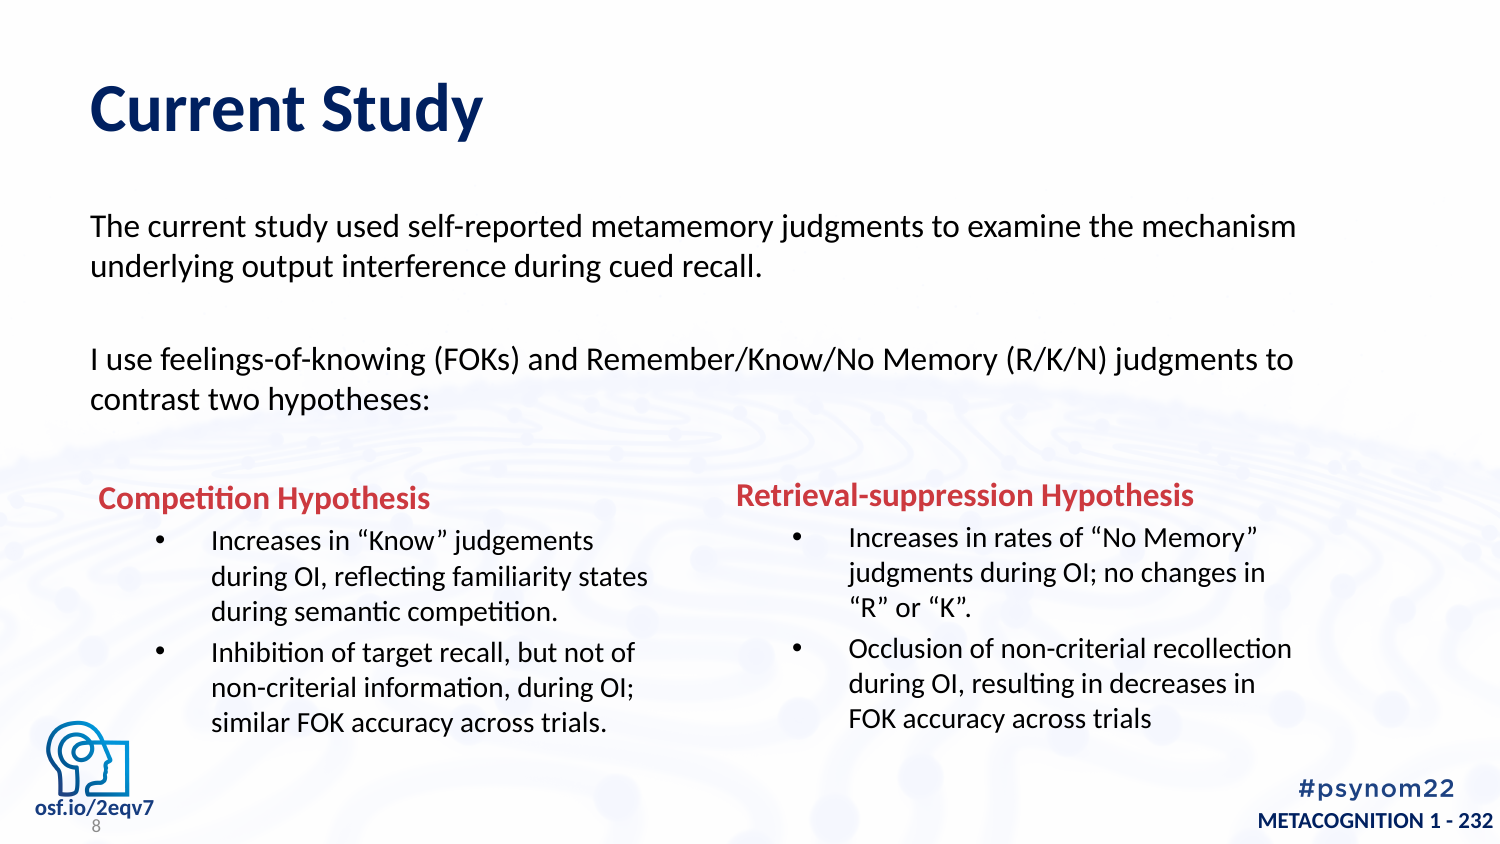

# Current Study
The current study used self-reported metamemory judgments to examine the mechanism underlying output interference during cued recall.

I use feelings-of-knowing (FOKs) and Remember/Know/No Memory (R/K/N) judgments to contrast two hypotheses:
Retrieval-suppression Hypothesis
Increases in rates of “No Memory” judgments during OI; no changes in “R” or “K”.
Occlusion of non-criterial recollection during OI, resulting in decreases in FOK accuracy across trials
Competition Hypothesis
Increases in “Know” judgements during OI, reflecting familiarity states during semantic competition.
Inhibition of target recall, but not of non-criterial information, during OI; similar FOK accuracy across trials.
8